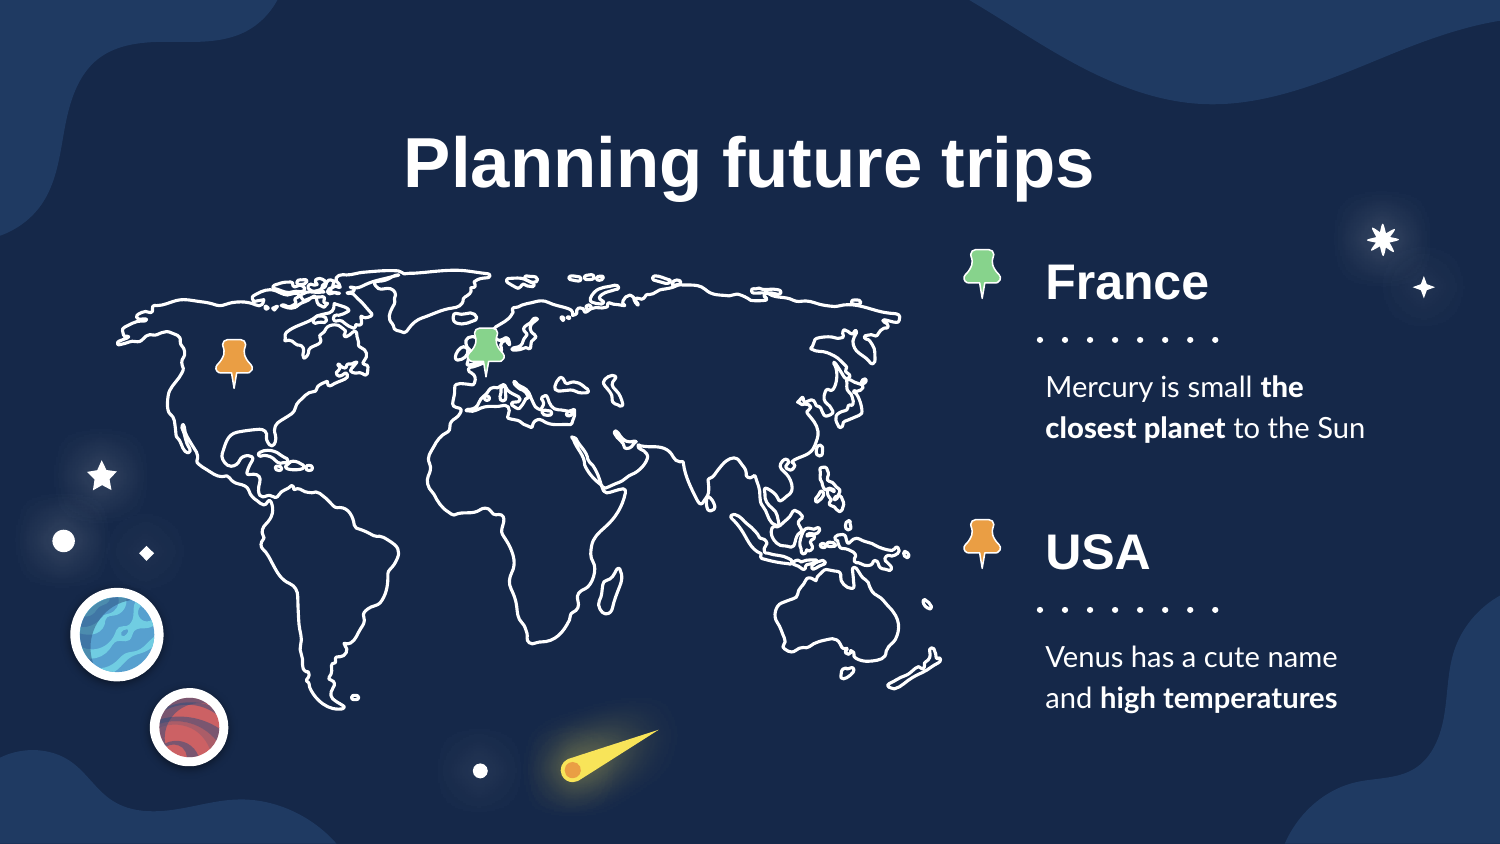

# Planning future trips

France

Mercury is small the closest planet to the Sun

USA

Venus has a cute name and high temperatures